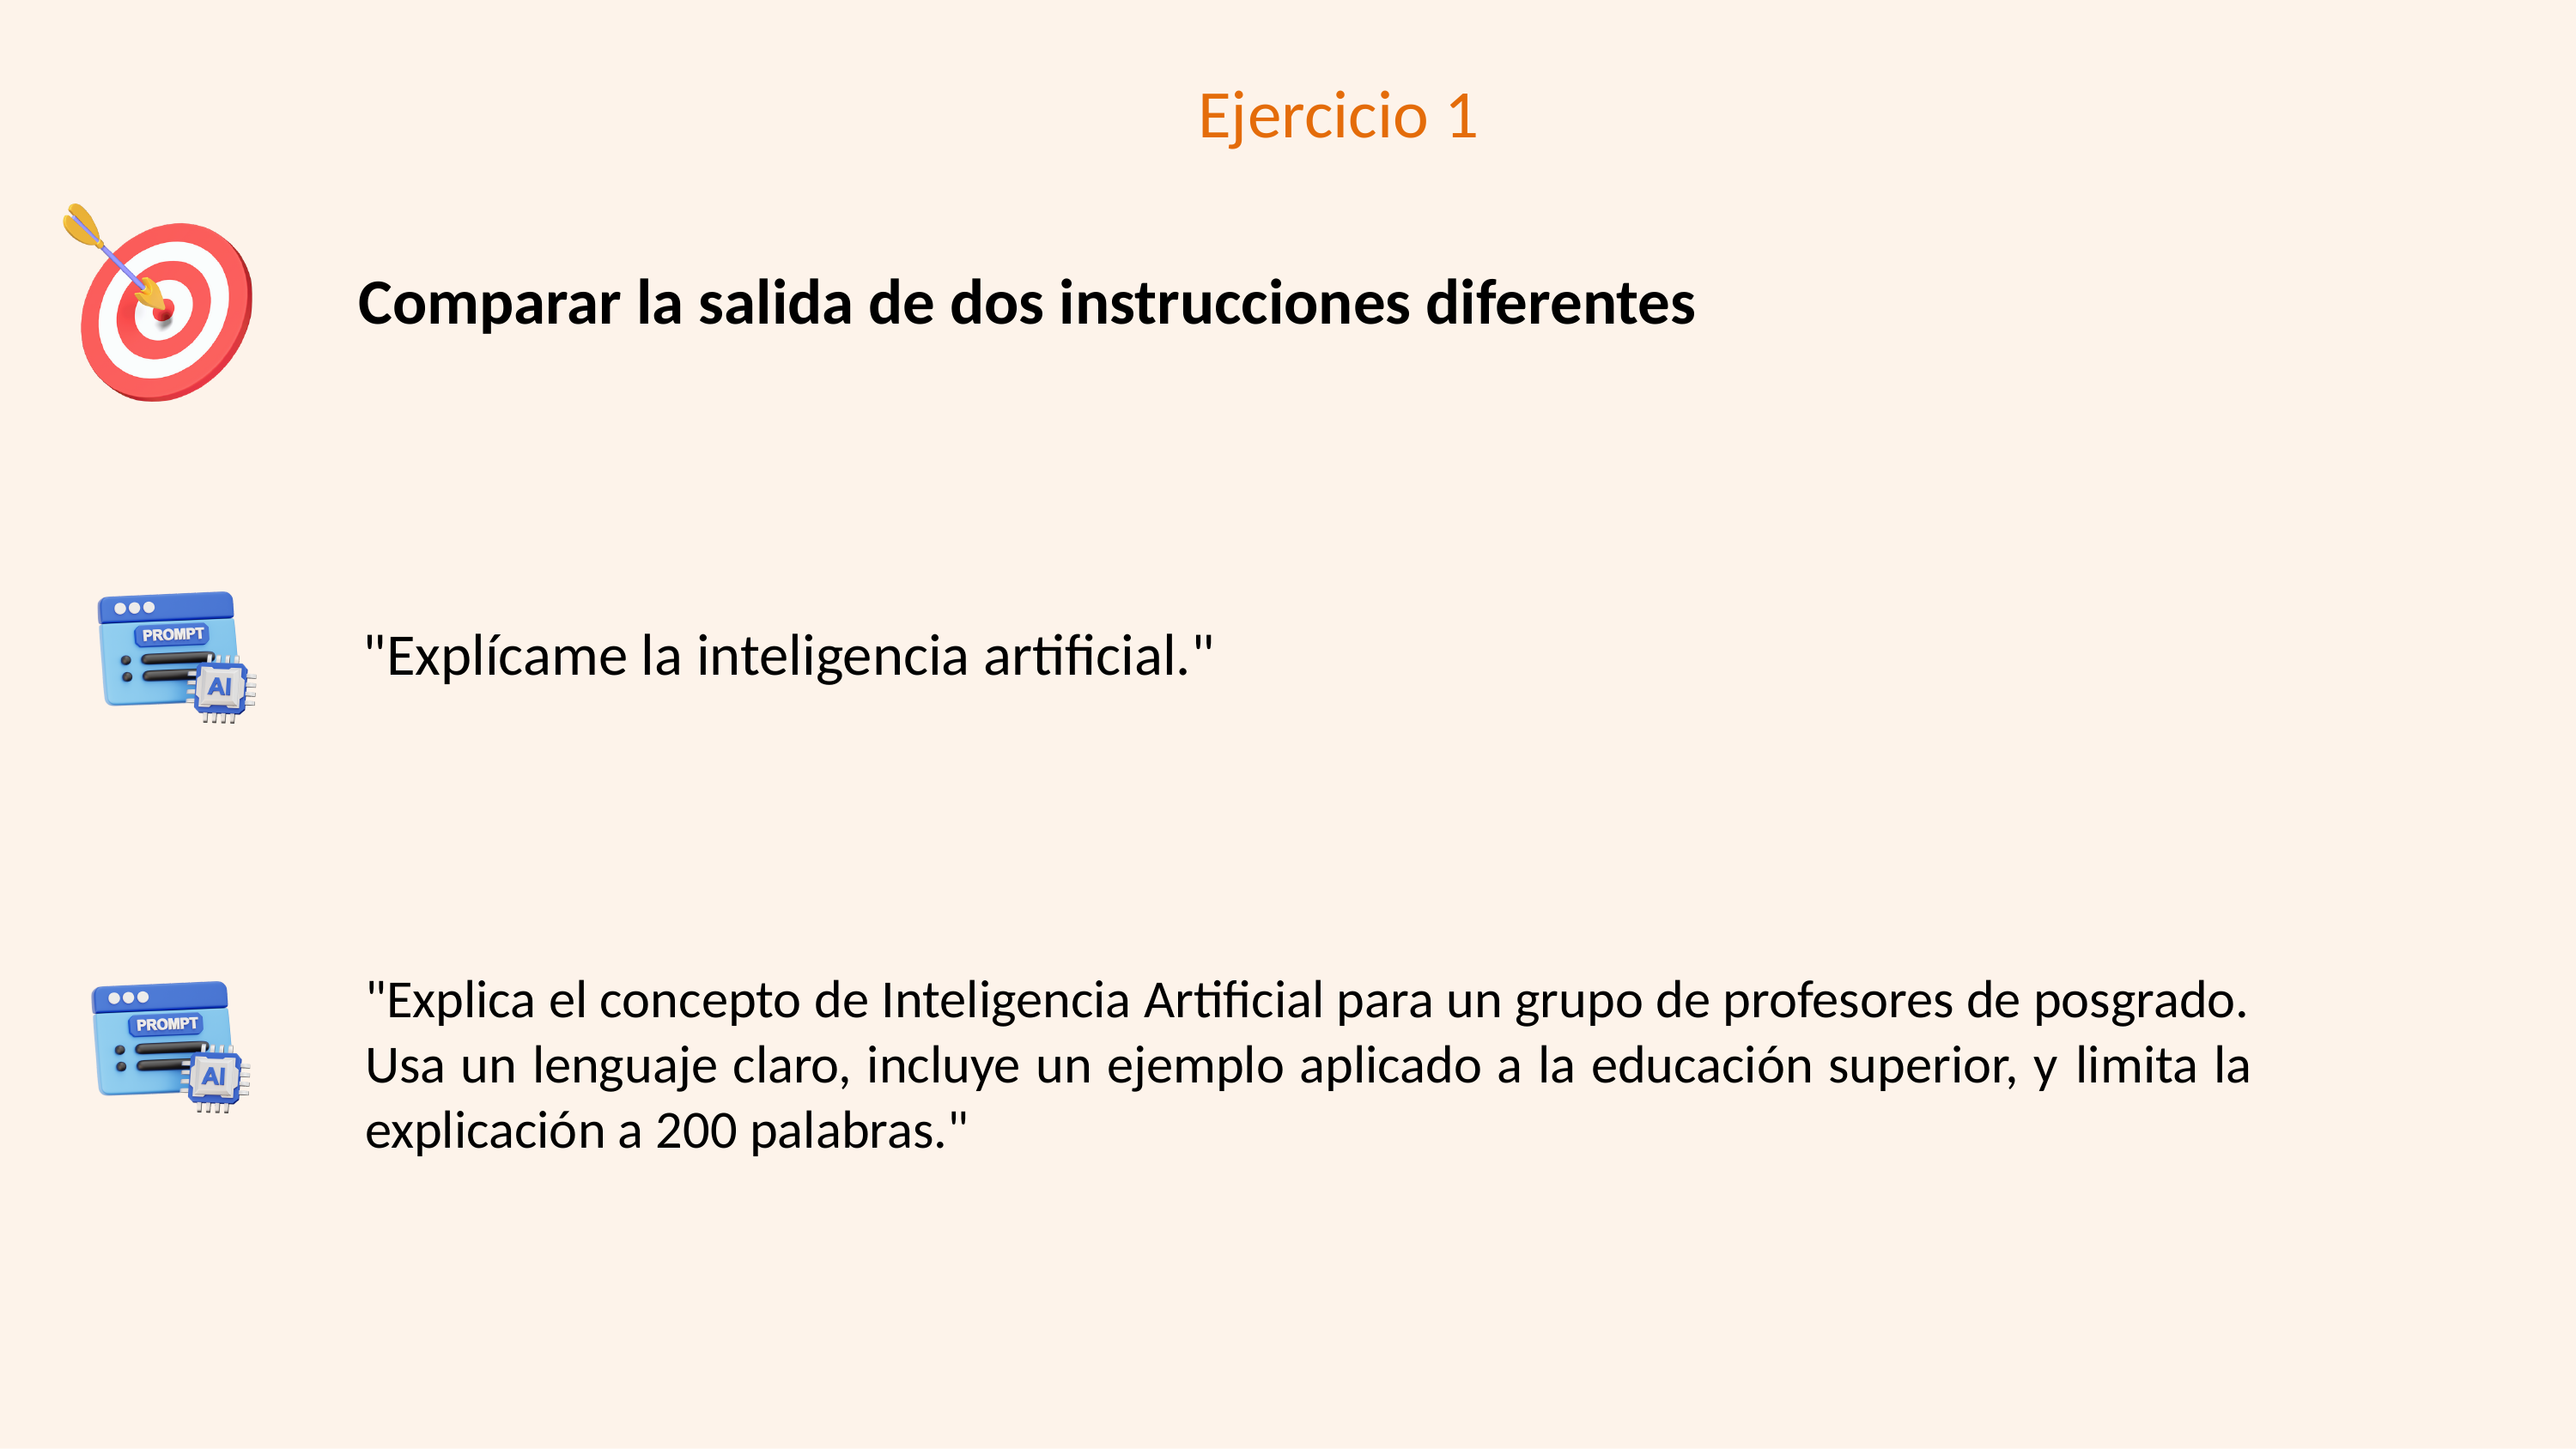

Ejercicio 1

Comparar la salida de dos instrucciones diferentes

"Explícame la inteligencia artificial."
"Explica el concepto de Inteligencia Artificial para un grupo de profesores de posgrado. Usa un lenguaje claro, incluye un ejemplo aplicado a la educación superior, y limita la explicación a 200 palabras."